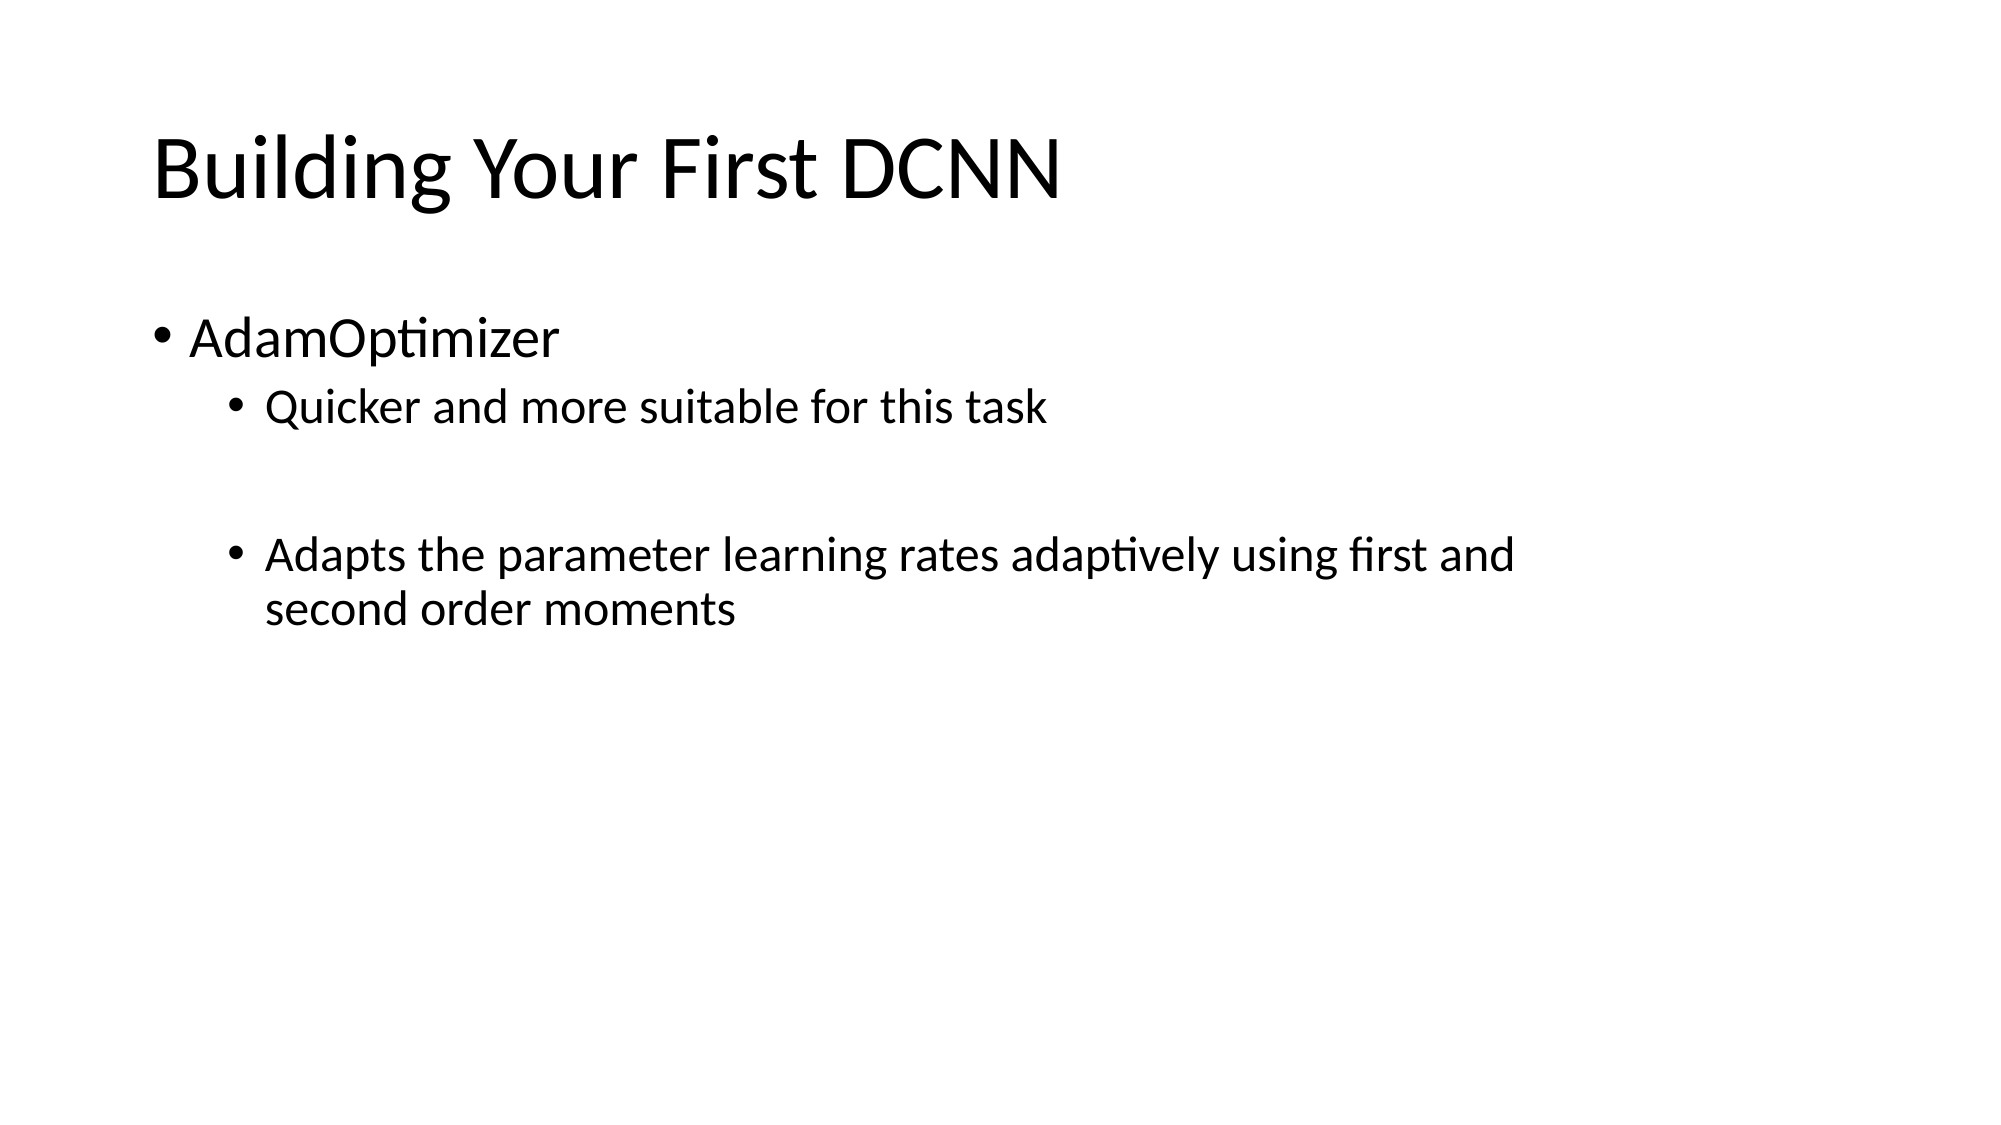

# Building Your First DCNN
AdamOptimizer
Quicker and more suitable for this task

Adapts the parameter learning rates adaptively using first and second order moments